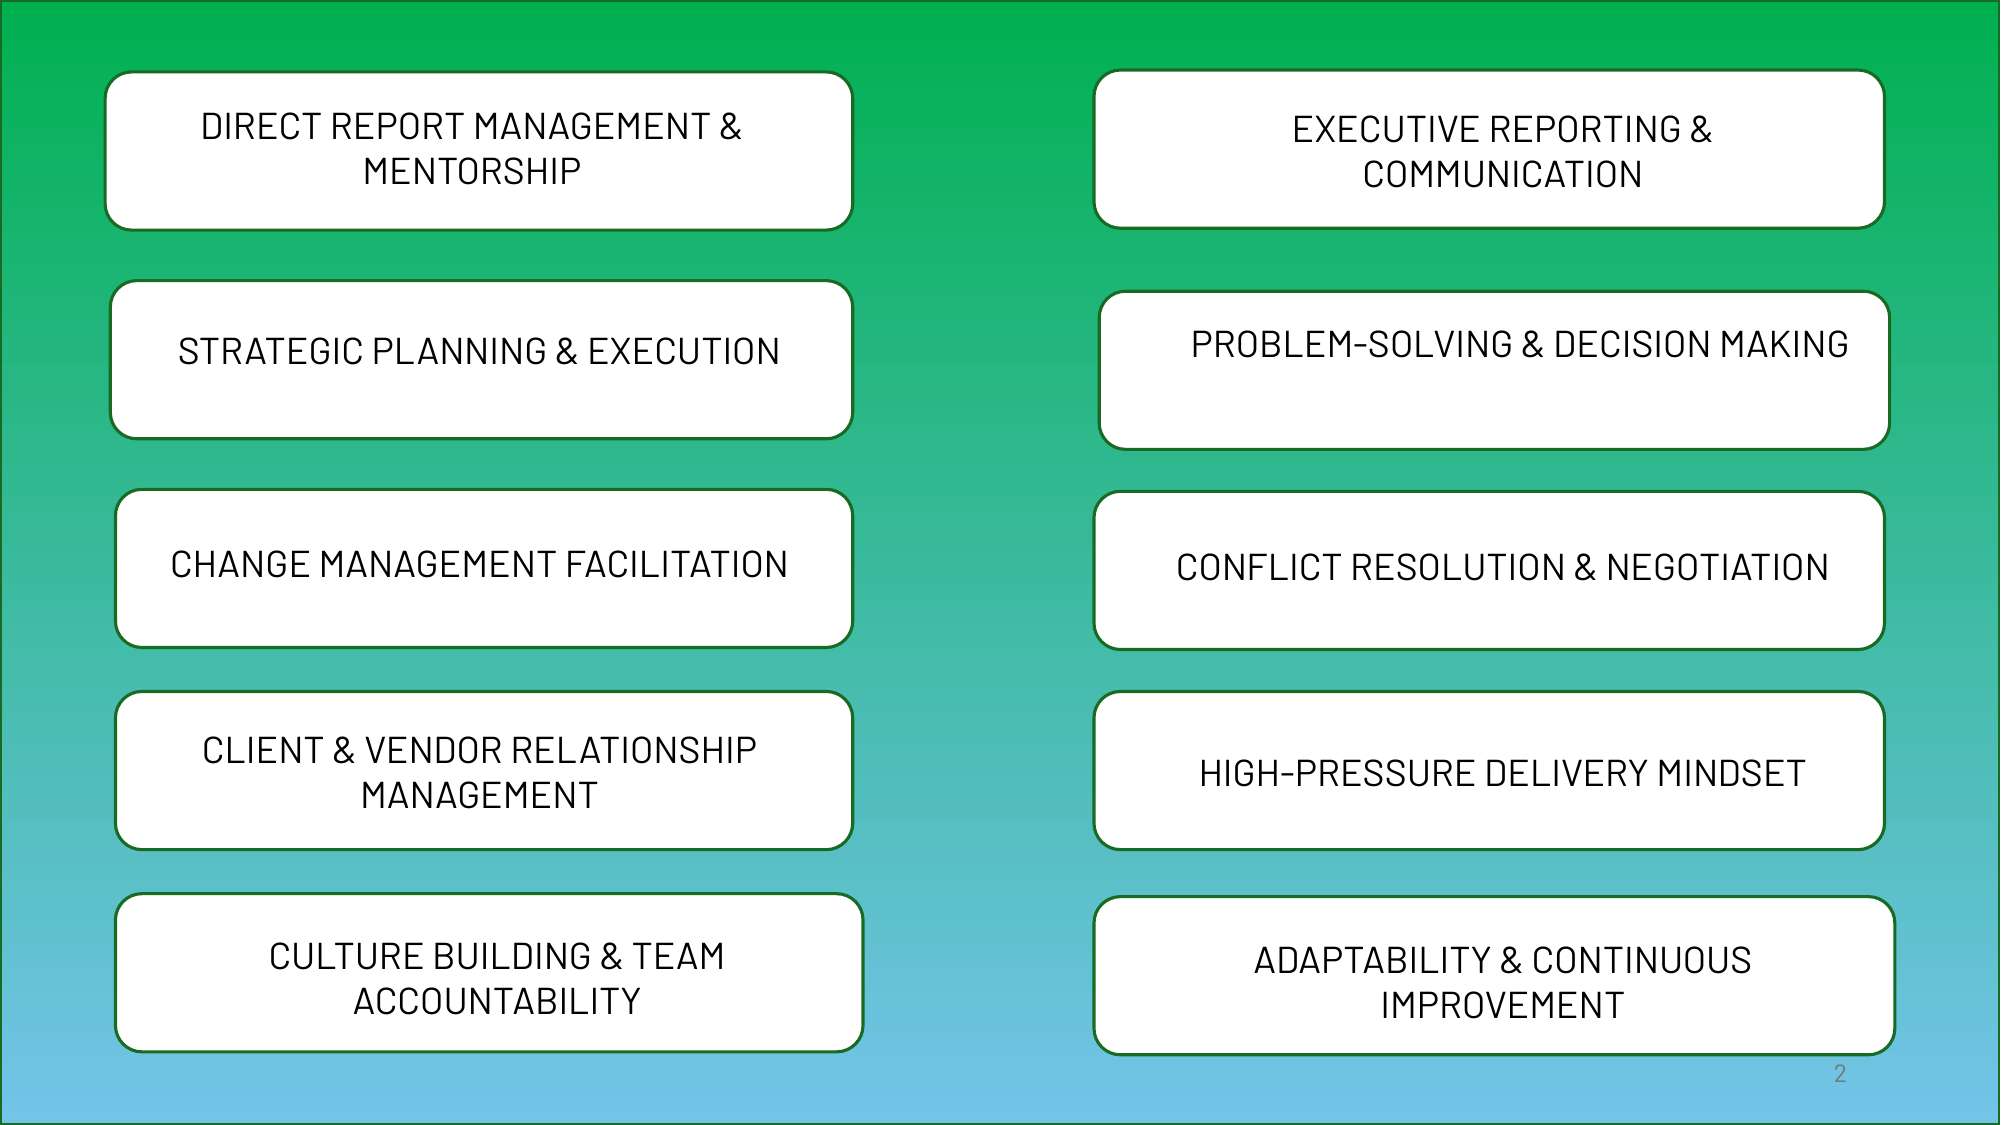

DIRECT REPORT MANAGEMENT & MENTORSHIP
EXECUTIVE REPORTING & COMMUNICATION
PROBLEM-SOLVING & DECISION MAKING
STRATEGIC PLANNING & EXECUTION
CHANGE MANAGEMENT FACILITATION
CONFLICT RESOLUTION & NEGOTIATION
CLIENT & VENDOR RELATIONSHIP MANAGEMENT
HIGH-PRESSURE DELIVERY MINDSET
CULTURE BUILDING & TEAM ACCOUNTABILITY
ADAPTABILITY & CONTINUOUS IMPROVEMENT
2